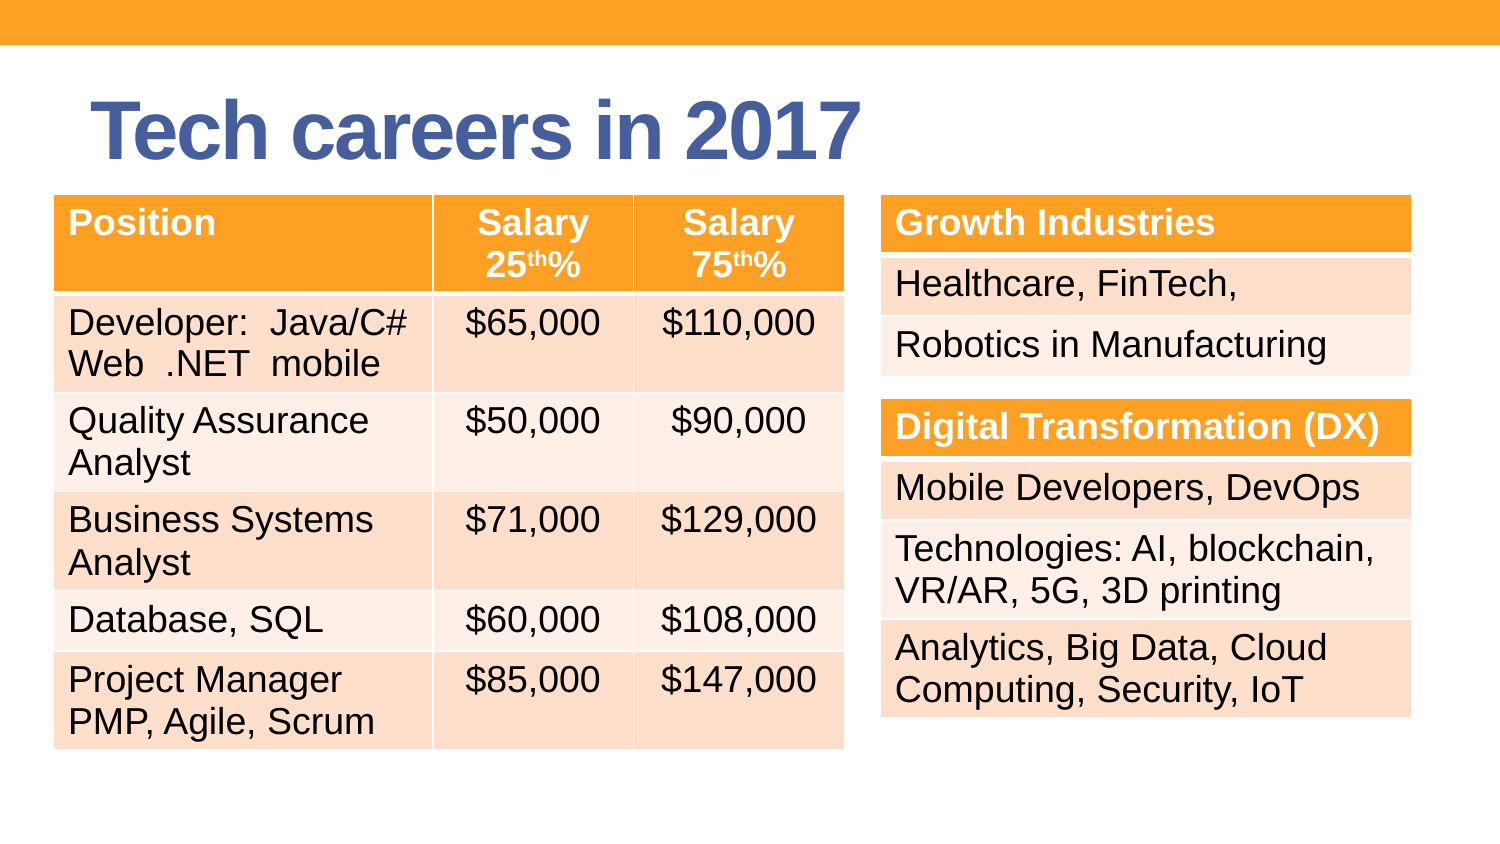

# Tech careers in 2017
| Position | Salary 25th% | Salary 75th% |
| --- | --- | --- |
| Developer: Java/C# Web .NET mobile | $65,000 | $110,000 |
| Quality Assurance Analyst | $50,000 | $90,000 |
| Business Systems Analyst | $71,000 | $129,000 |
| Database, SQL | $60,000 | $108,000 |
| Project Manager PMP, Agile, Scrum | $85,000 | $147,000 |
| Growth Industries |
| --- |
| Healthcare, FinTech, |
| Robotics in Manufacturing |
| Digital Transformation (DX) |
| --- |
| Mobile Developers, DevOps |
| Technologies: AI, blockchain, VR/AR, 5G, 3D printing |
| Analytics, Big Data, Cloud Computing, Security, IoT |